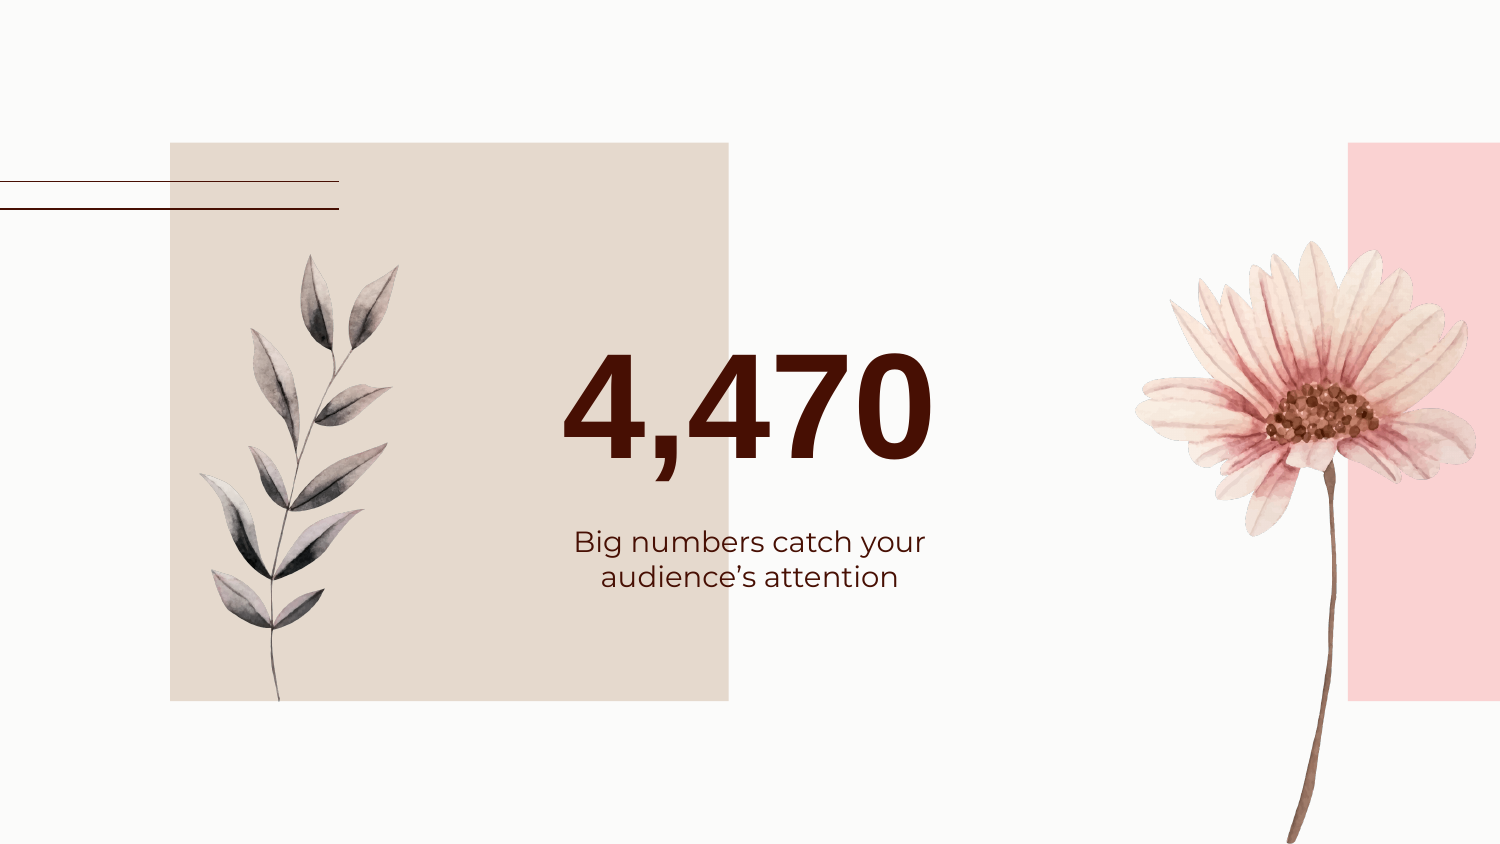

# 4,470
Big numbers catch your audience’s attention